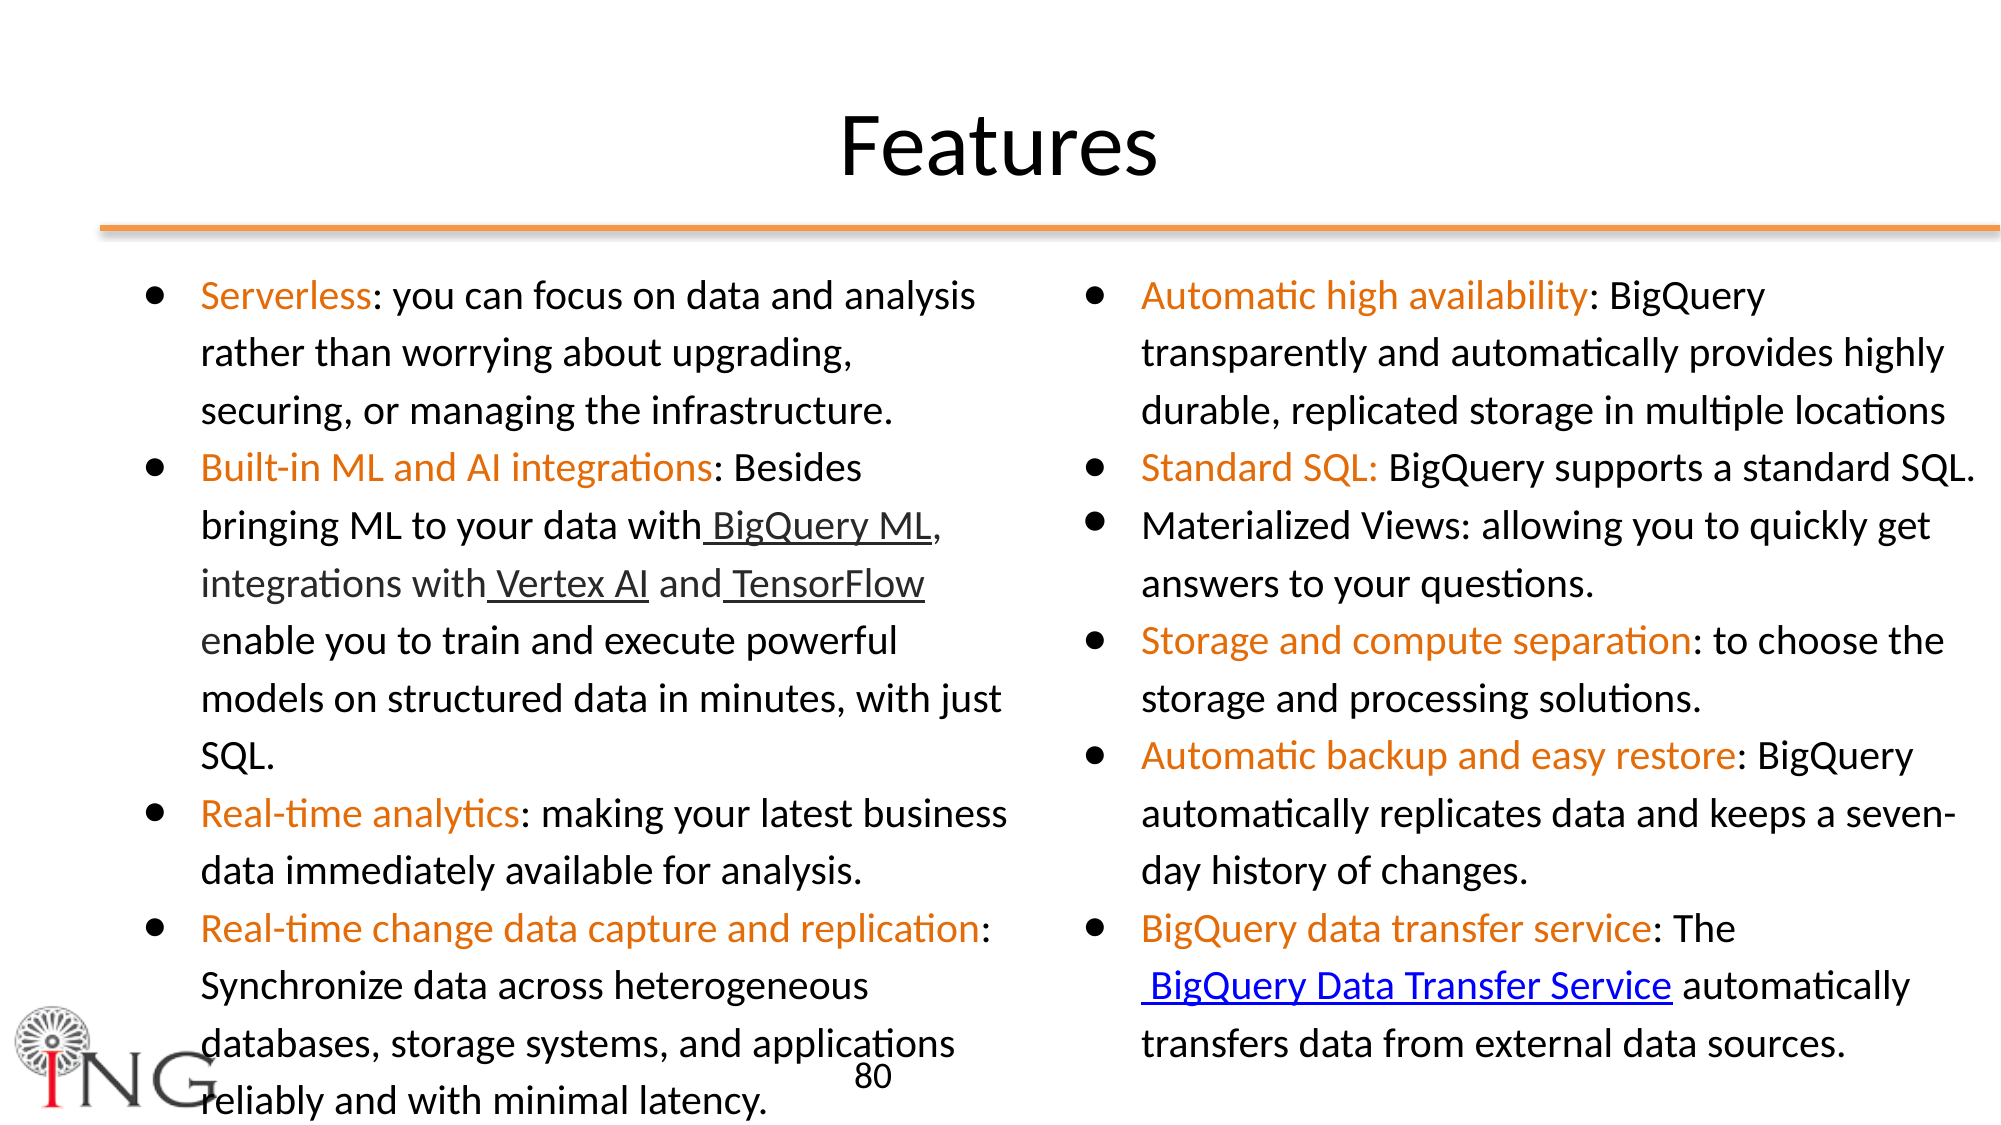

Features
Serverless: you can focus on data and analysis rather than worrying about upgrading, securing, or managing the infrastructure.
Built-in ML and AI integrations: Besides bringing ML to your data with BigQuery ML, integrations with Vertex AI and TensorFlow enable you to train and execute powerful models on structured data in minutes, with just SQL.
Real-time analytics: making your latest business data immediately available for analysis.
Real-time change data capture and replication: Synchronize data across heterogeneous databases, storage systems, and applications reliably and with minimal latency.

Automatic high availability: BigQuery transparently and automatically provides highly durable, replicated storage in multiple locations
Standard SQL: BigQuery supports a standard SQL.
Materialized Views: allowing you to quickly get answers to your questions.
Storage and compute separation: to choose the storage and processing solutions.
Automatic backup and easy restore: BigQuery automatically replicates data and keeps a seven-day history of changes.
BigQuery data transfer service: The BigQuery Data Transfer Service automatically transfers data from external data sources.

80